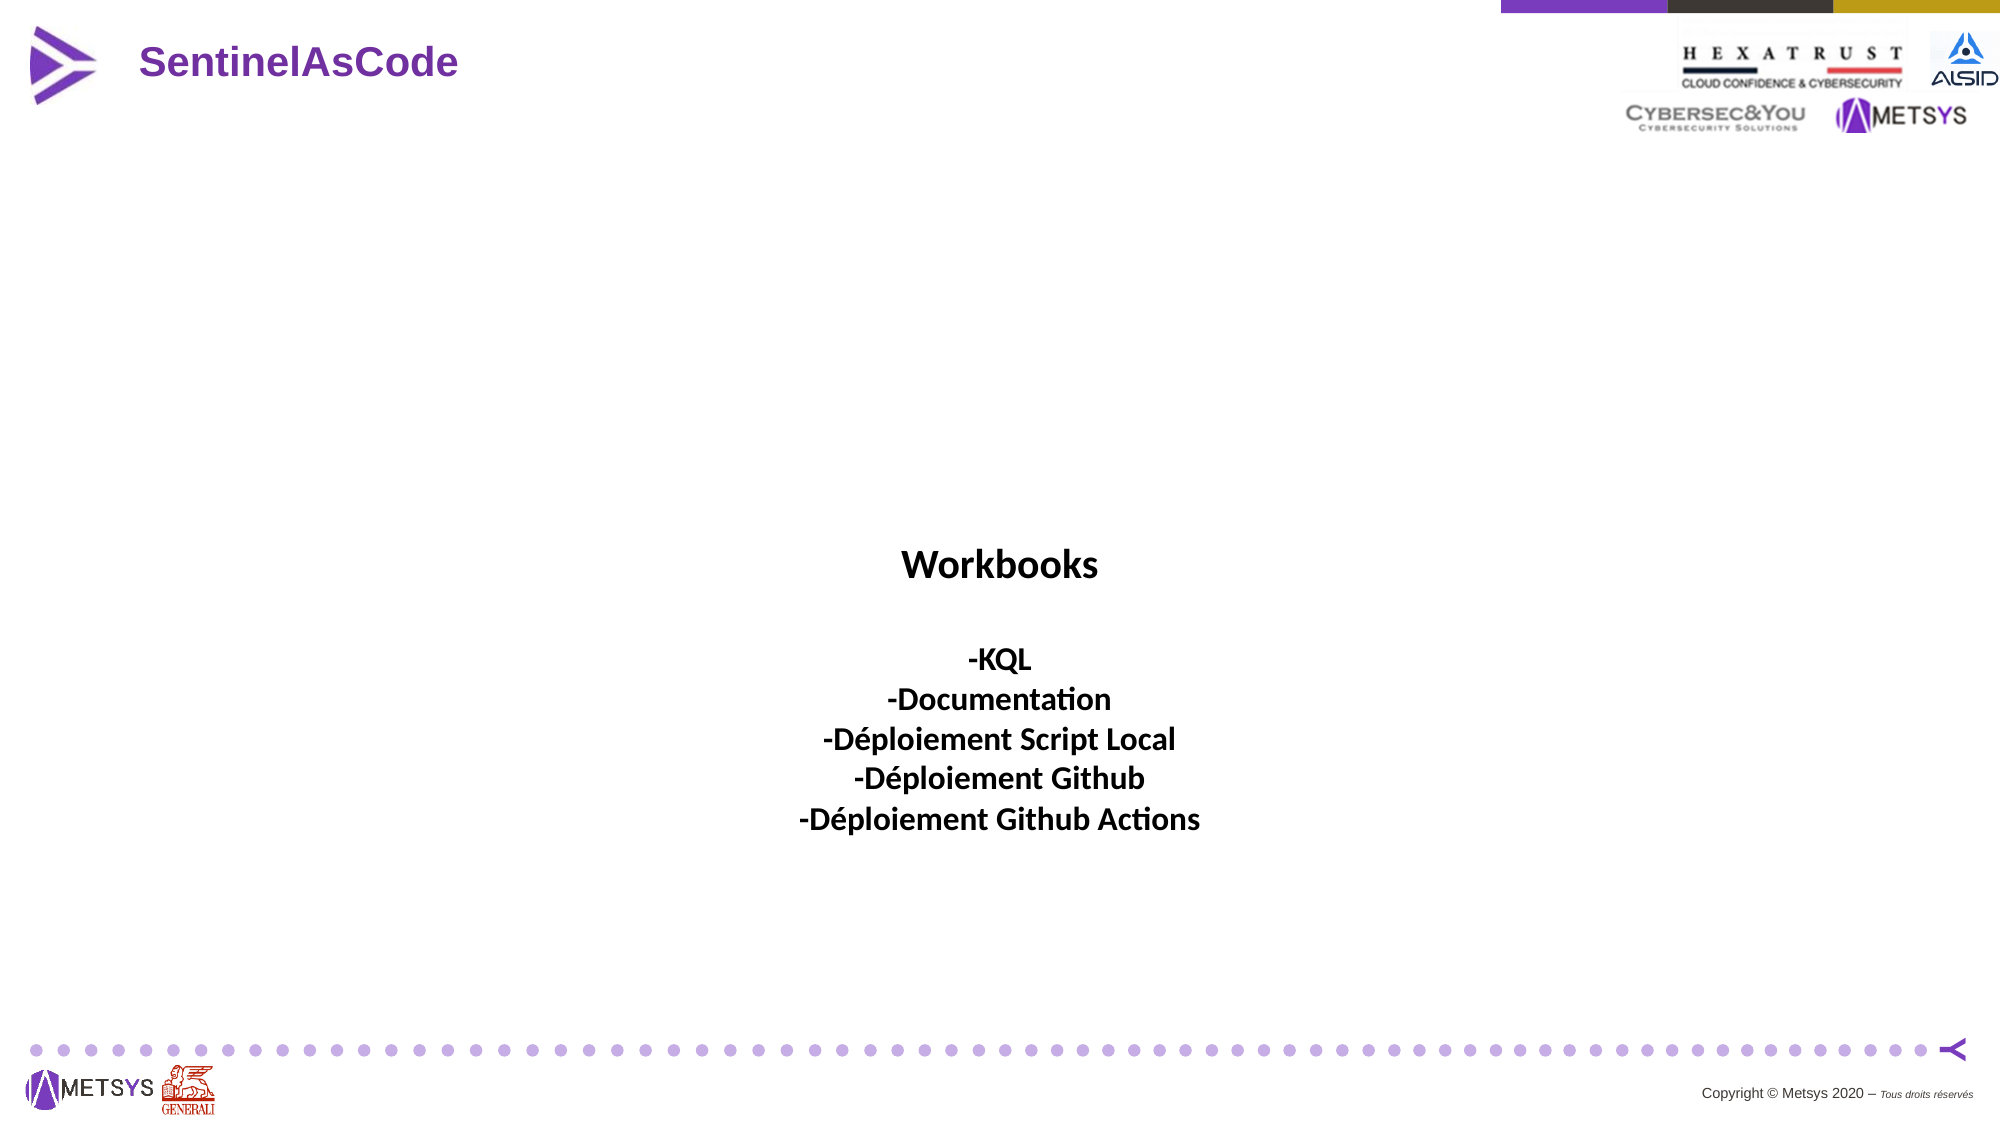

SentinelAsCode
Workbooks

-KQL
-Documentation
-Déploiement Script Local
-Déploiement Github
-Déploiement Github Actions